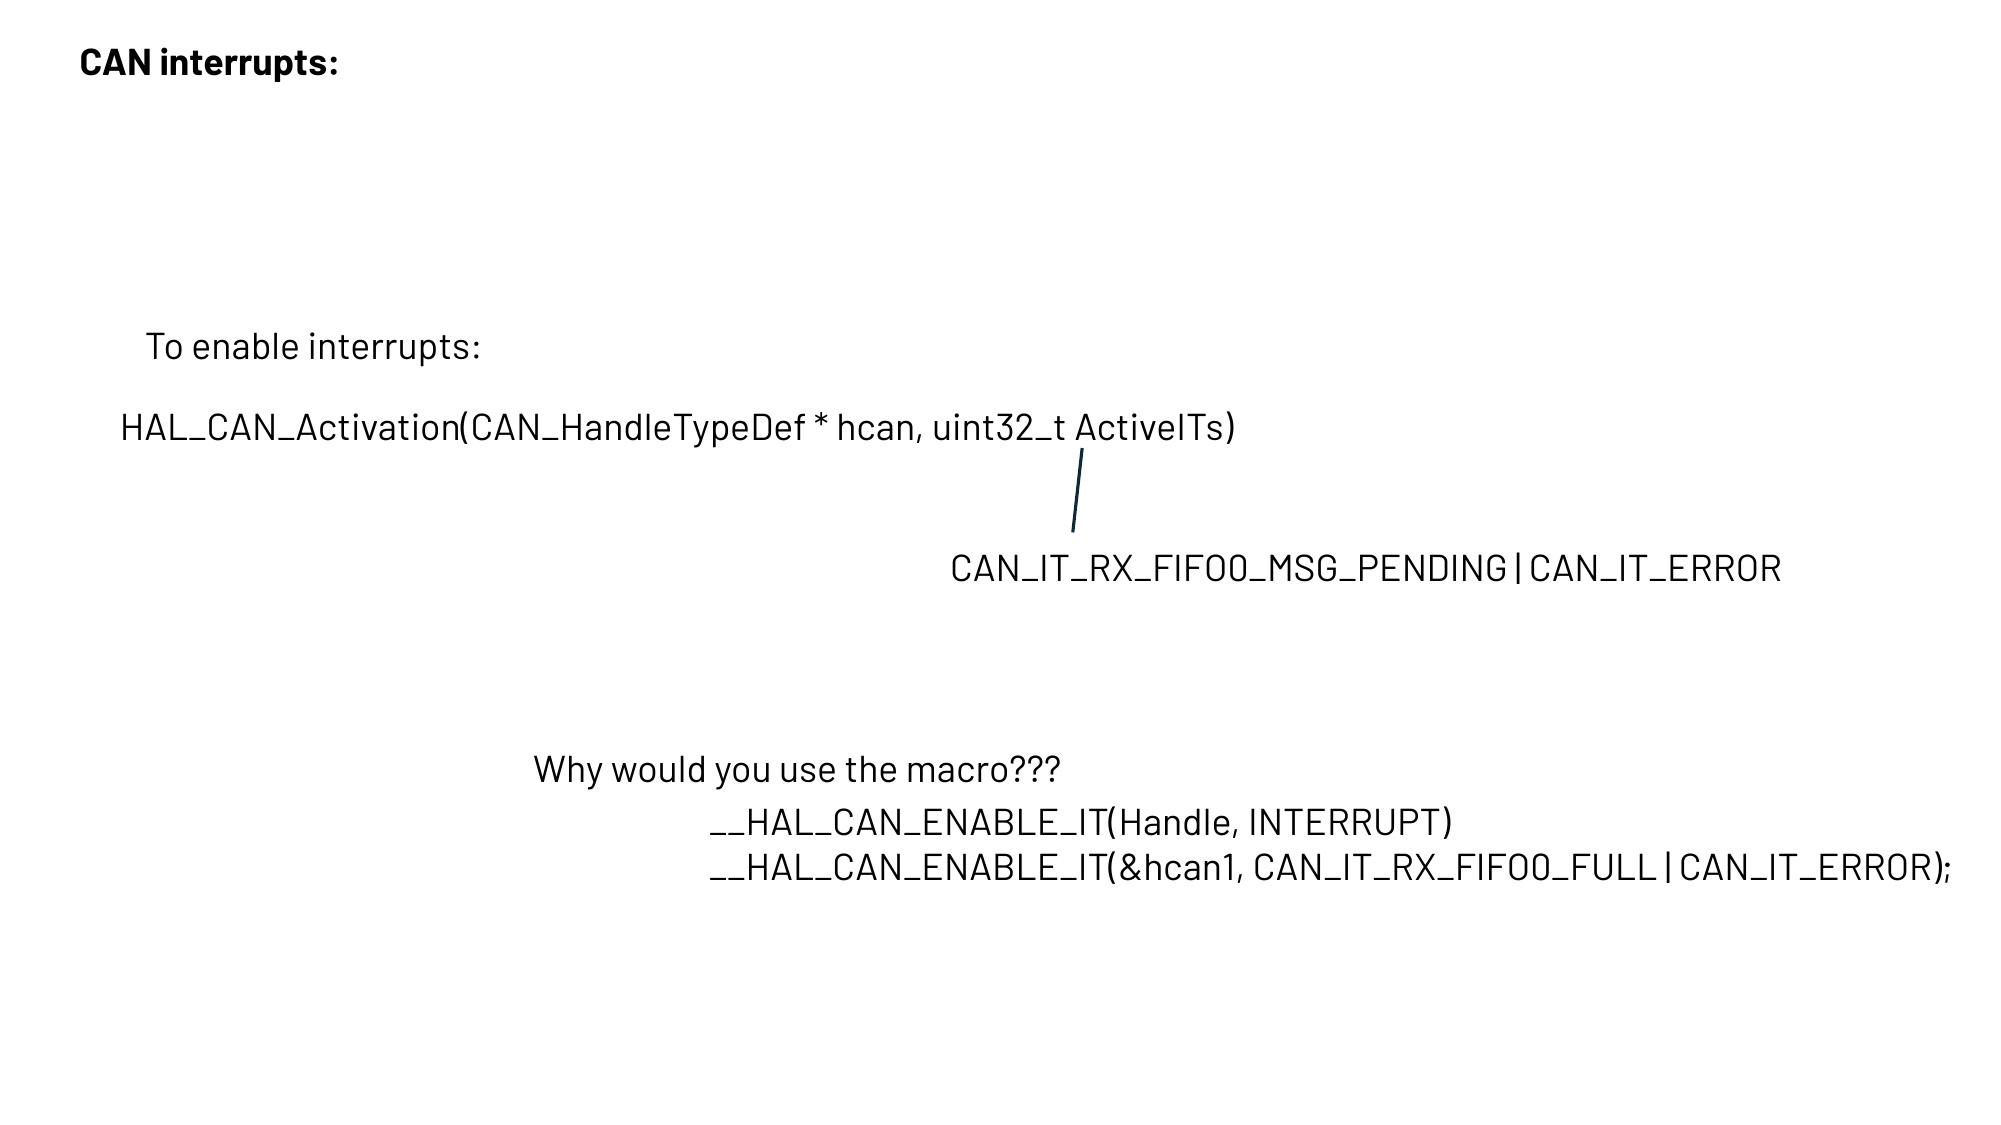

CAN interrupts:
To enable interrupts:
HAL_CAN_Activation(CAN_HandleTypeDef * hcan, uint32_t ActiveITs)

CAN_IT_RX_FIFO0_MSG_PENDING | CAN_IT_ERROR
Why would you use the macro???

__HAL_CAN_ENABLE_IT(Handle, INTERRUPT)
__HAL_CAN_ENABLE_IT(&hcan1, CAN_IT_RX_FIFO0_FULL | CAN_IT_ERROR);